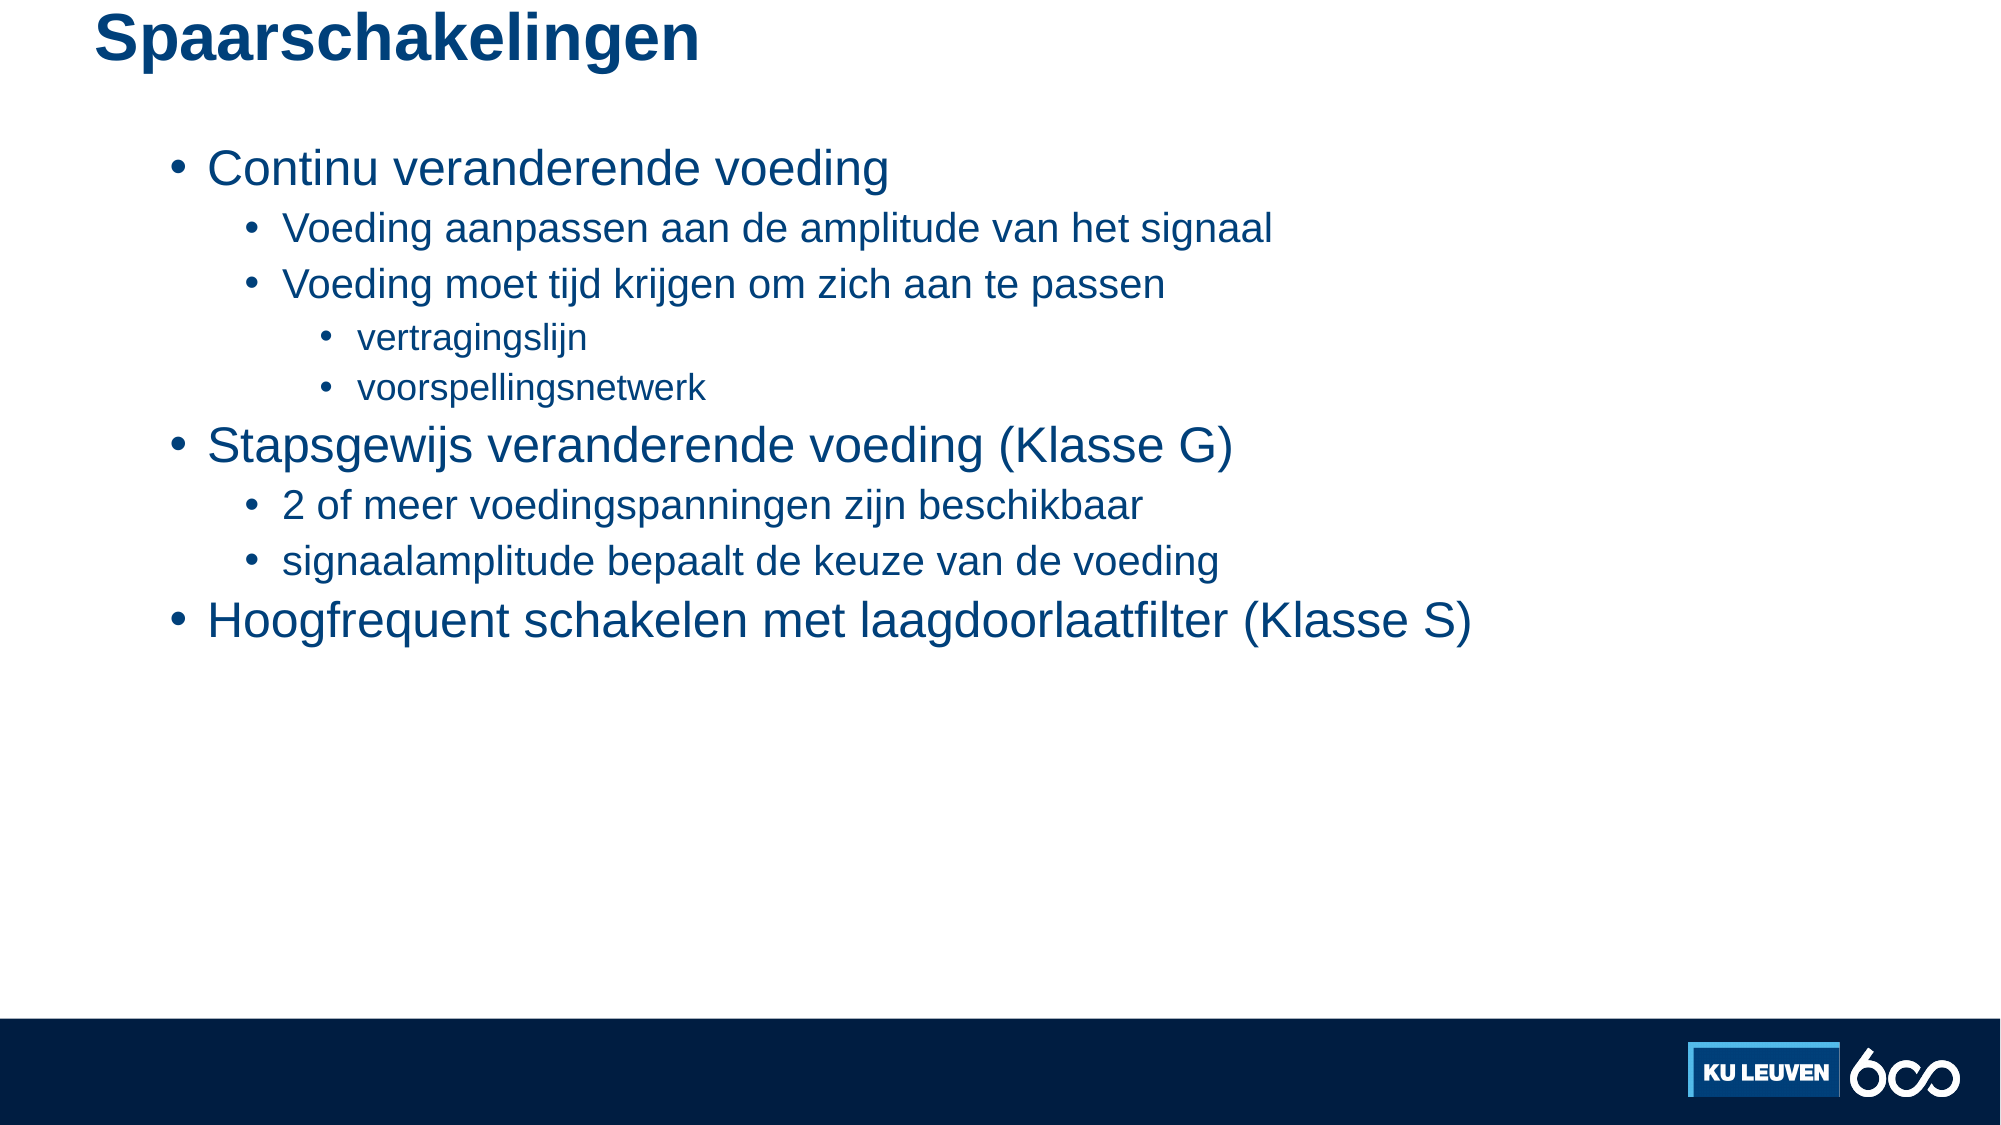

# Spaarschakelingen
Continu veranderende voeding
Voeding aanpassen aan de amplitude van het signaal
Voeding moet tijd krijgen om zich aan te passen
vertragingslijn
voorspellingsnetwerk
Stapsgewijs veranderende voeding (Klasse G)
2 of meer voedingspanningen zijn beschikbaar
signaalamplitude bepaalt de keuze van de voeding
Hoogfrequent schakelen met laagdoorlaatfilter (Klasse S)